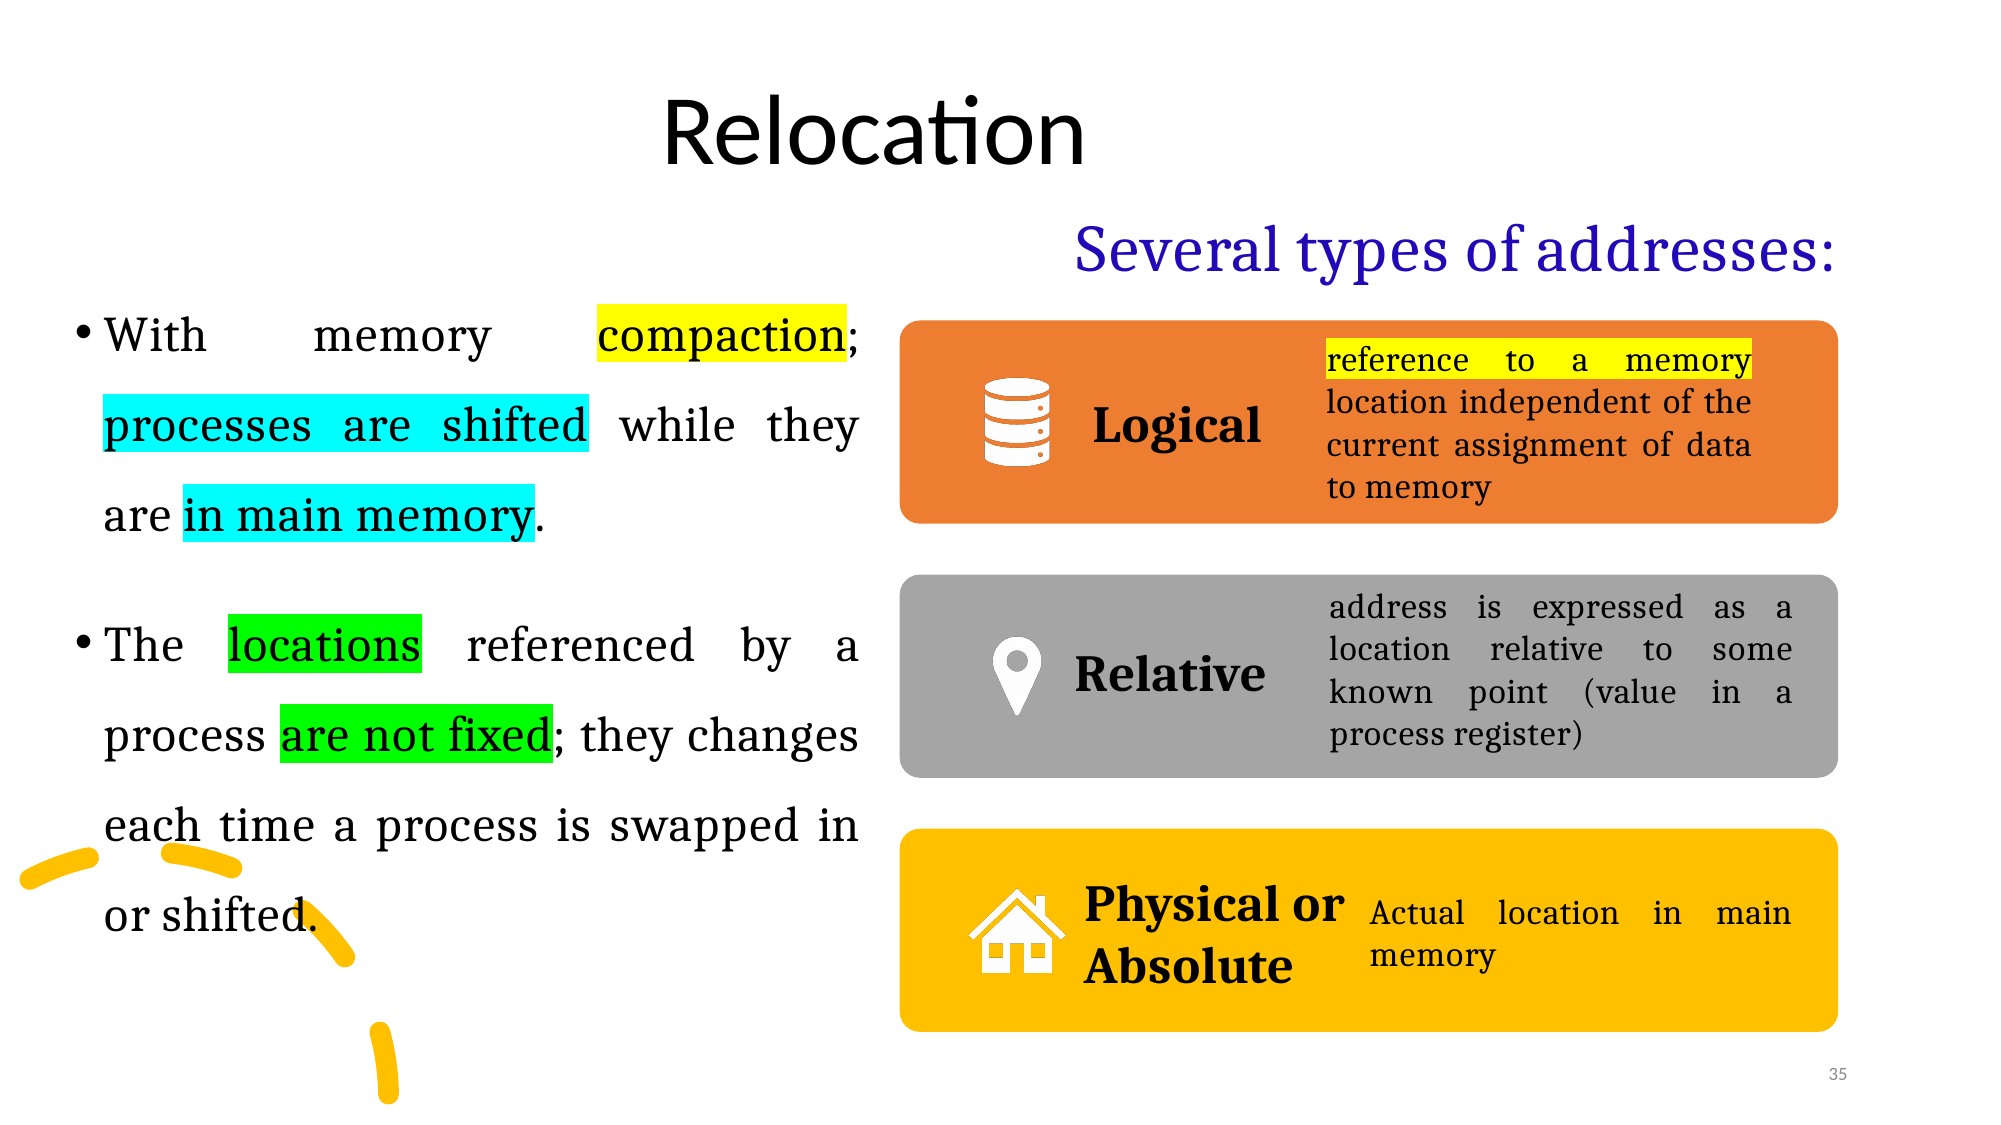

# Relocation
Several types of addresses:
With memory compaction; processes are shifted while they are in main memory.
The locations referenced by a process are not fixed; they changes each time a process is swapped in or shifted.
Logical
reference to a memory location independent of the current assignment of data to memory
Relative
address is expressed as a location relative to some known point (value in a process register)
Physical or Absolute
Actual location in main memory

35